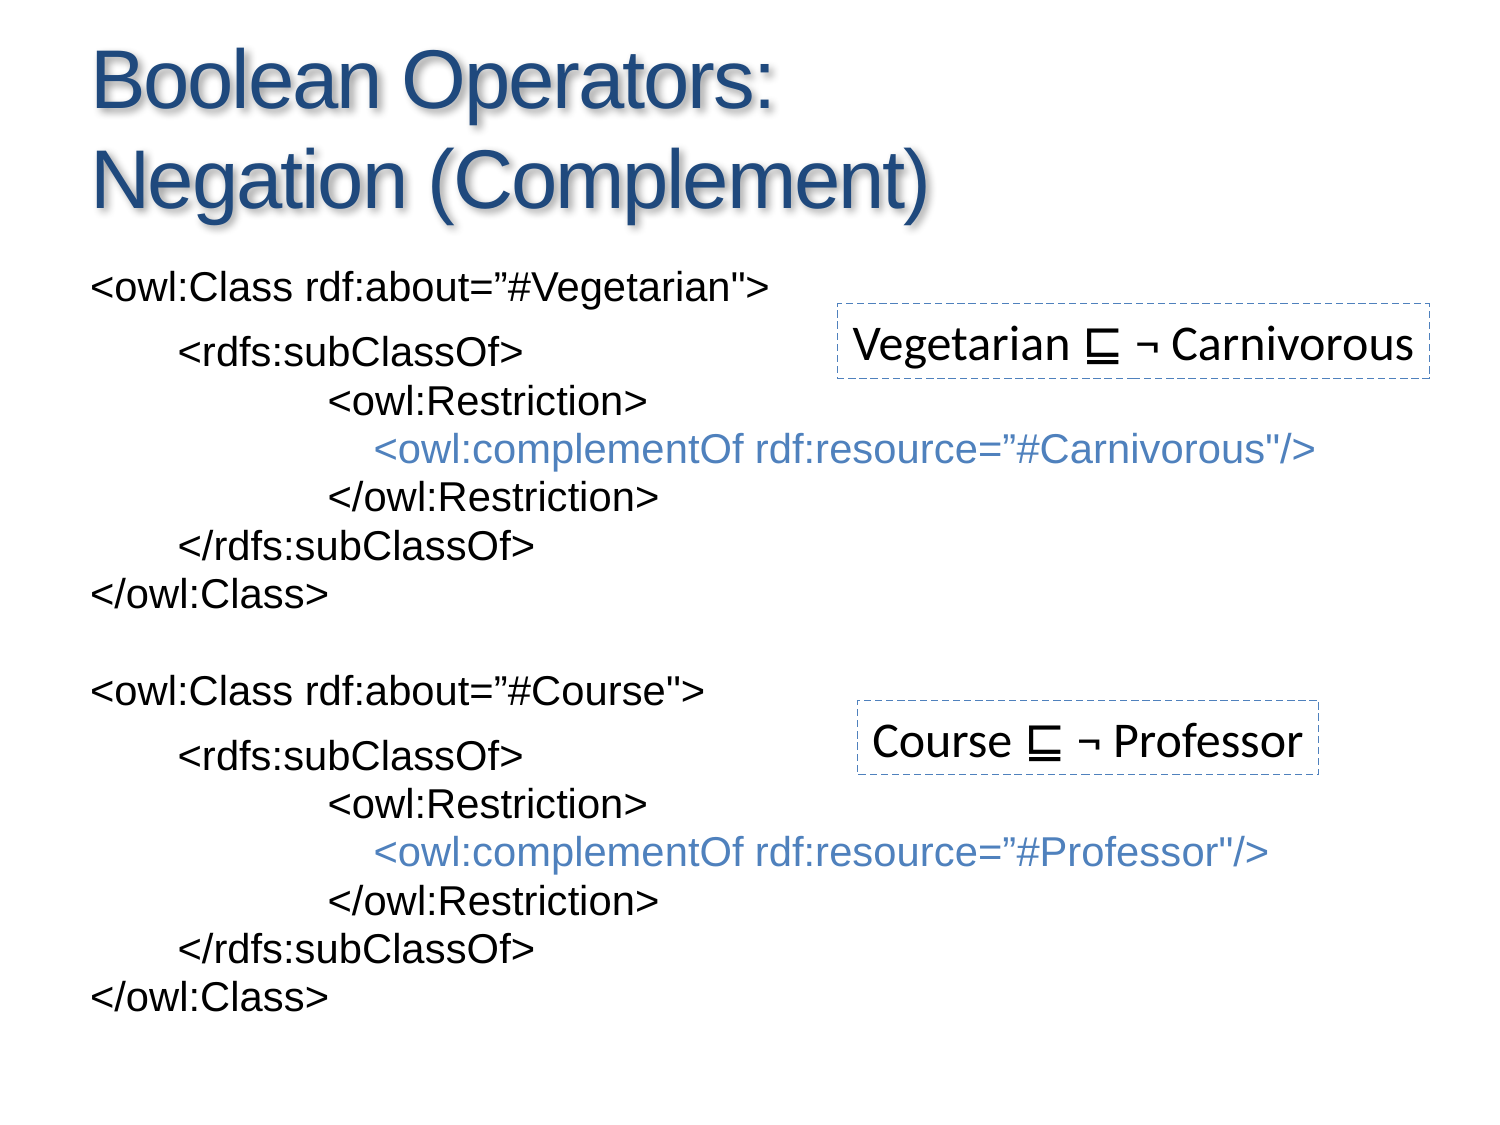

# Boolean Operators: Negation (Complement)
<owl:Class rdf:about=”#Vegetarian">
	<rdfs:subClassOf>
		<owl:Restriction>
		    <owl:complementOf rdf:resource=”#Carnivorous"/>
		</owl:Restriction>
	</rdfs:subClassOf>
</owl:Class>

<owl:Class rdf:about=”#Course">
	<rdfs:subClassOf>
		<owl:Restriction>
		    <owl:complementOf rdf:resource=”#Professor"/>
		</owl:Restriction>
	</rdfs:subClassOf>
</owl:Class>

Vegetarian ⊑ ¬ Carnivorous
Course ⊑ ¬ Professor